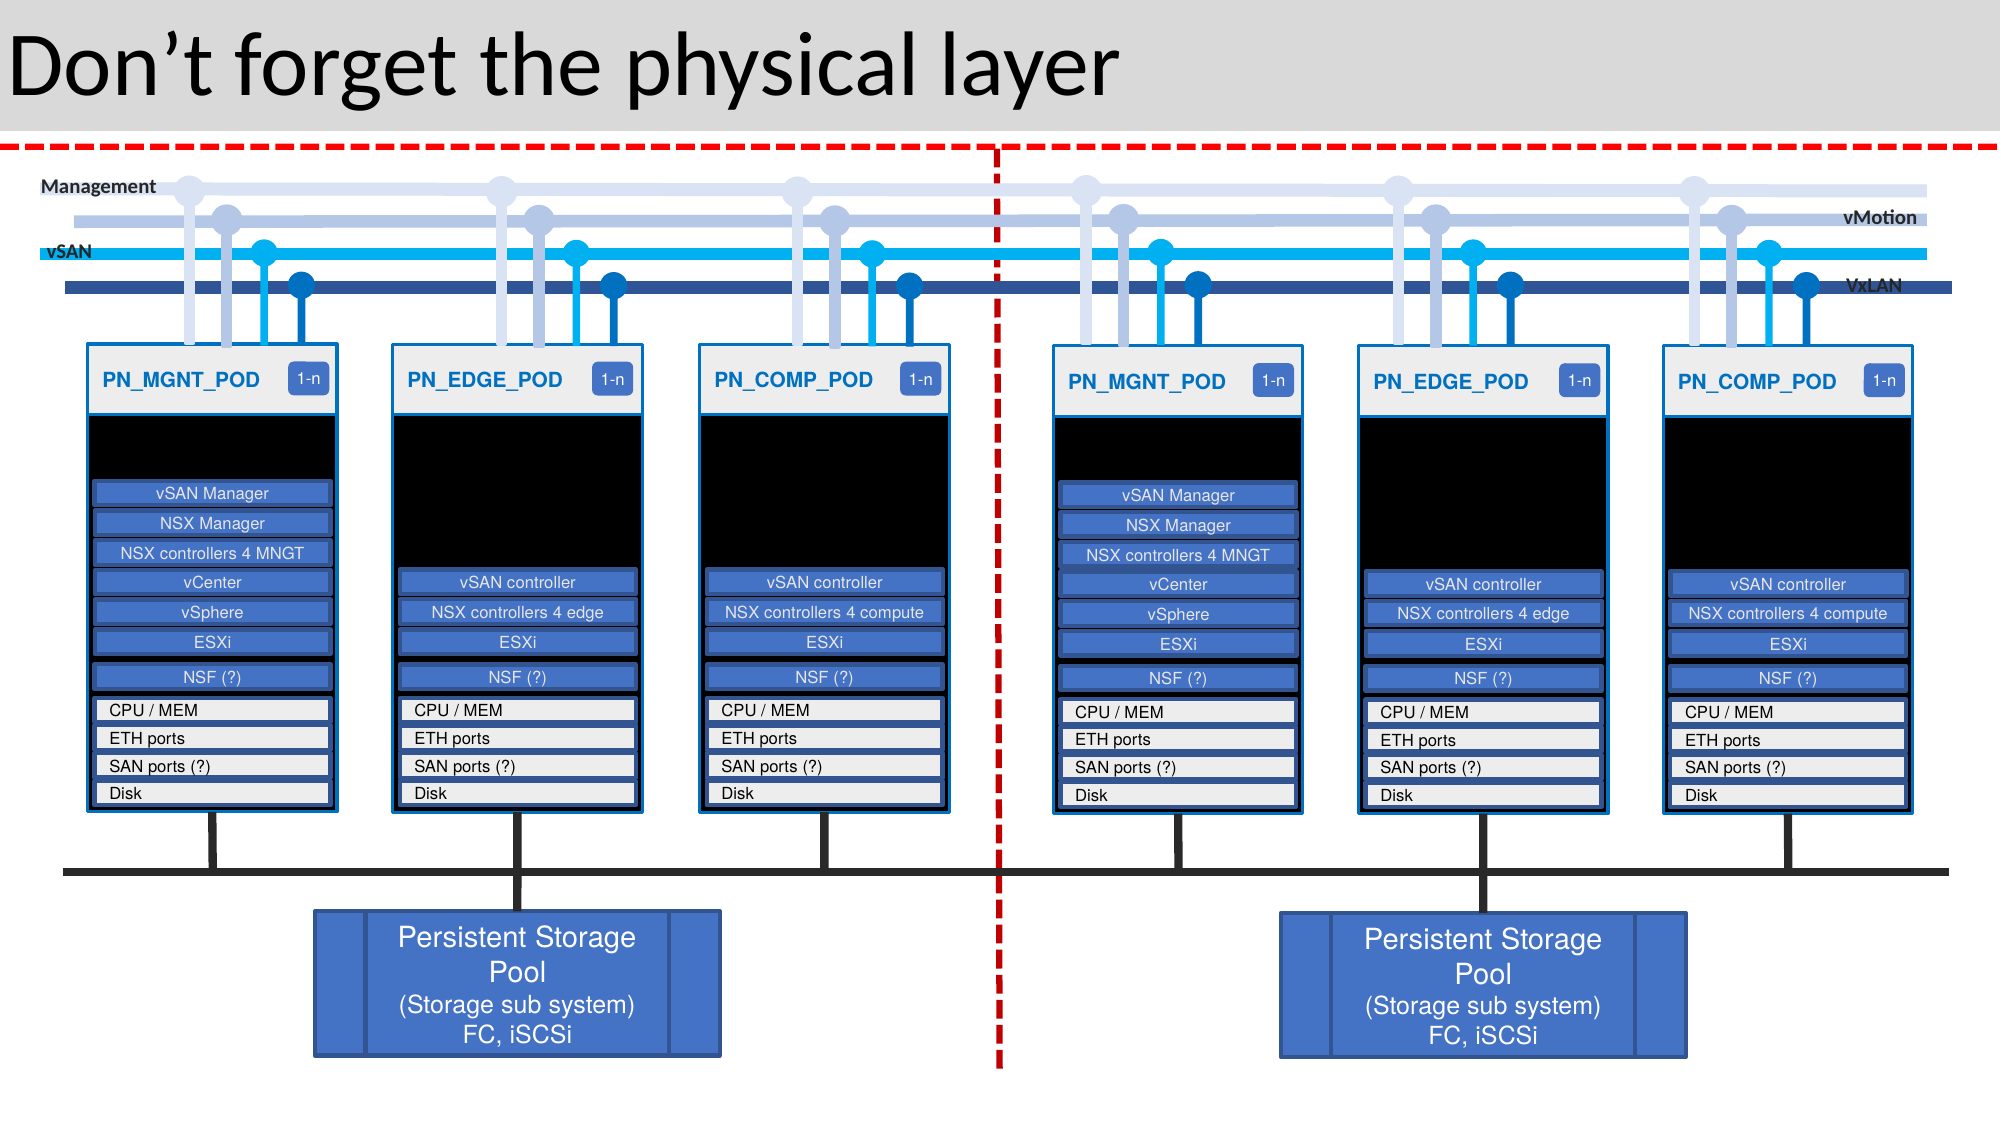

Don’t forget the physical layer
Management

vMotion

vSAN

VxLAN

PN_MGNT_POD

1-n
PN_COMP_POD

1-n
PN_EDGE_POD

1-n
PN_MGNT_POD

1-n
PN_COMP_POD

1-n
PN_EDGE_POD

1-n
vSAN Manager
vSAN Manager
NSX Manager
NSX Manager
NSX controllers 4 MNGT
NSX controllers 4 MNGT
vSAN controller
vSAN controller
vCenter
vSAN controller
vSAN controller
vCenter
NSX controllers 4 compute
NSX controllers 4 edge
vSphere
NSX controllers 4 compute
NSX controllers 4 edge
vSphere
ESXi
ESXi
ESXi
ESXi
ESXi
ESXi
NSF (?)
NSF (?)
NSF (?)
NSF (?)
NSF (?)
NSF (?)
CPU / MEM
CPU / MEM
CPU / MEM
CPU / MEM
CPU / MEM
CPU / MEM
ETH ports
ETH ports
ETH ports
ETH ports
ETH ports
ETH ports
SAN ports (?)
SAN ports (?)
SAN ports (?)
SAN ports (?)
SAN ports (?)
SAN ports (?)
Disk
Disk
Disk
Disk
Disk
Disk
Persistent Storage Pool
(Storage sub system)
FC, iSCSi
Persistent Storage Pool
(Storage sub system)
FC, iSCSi